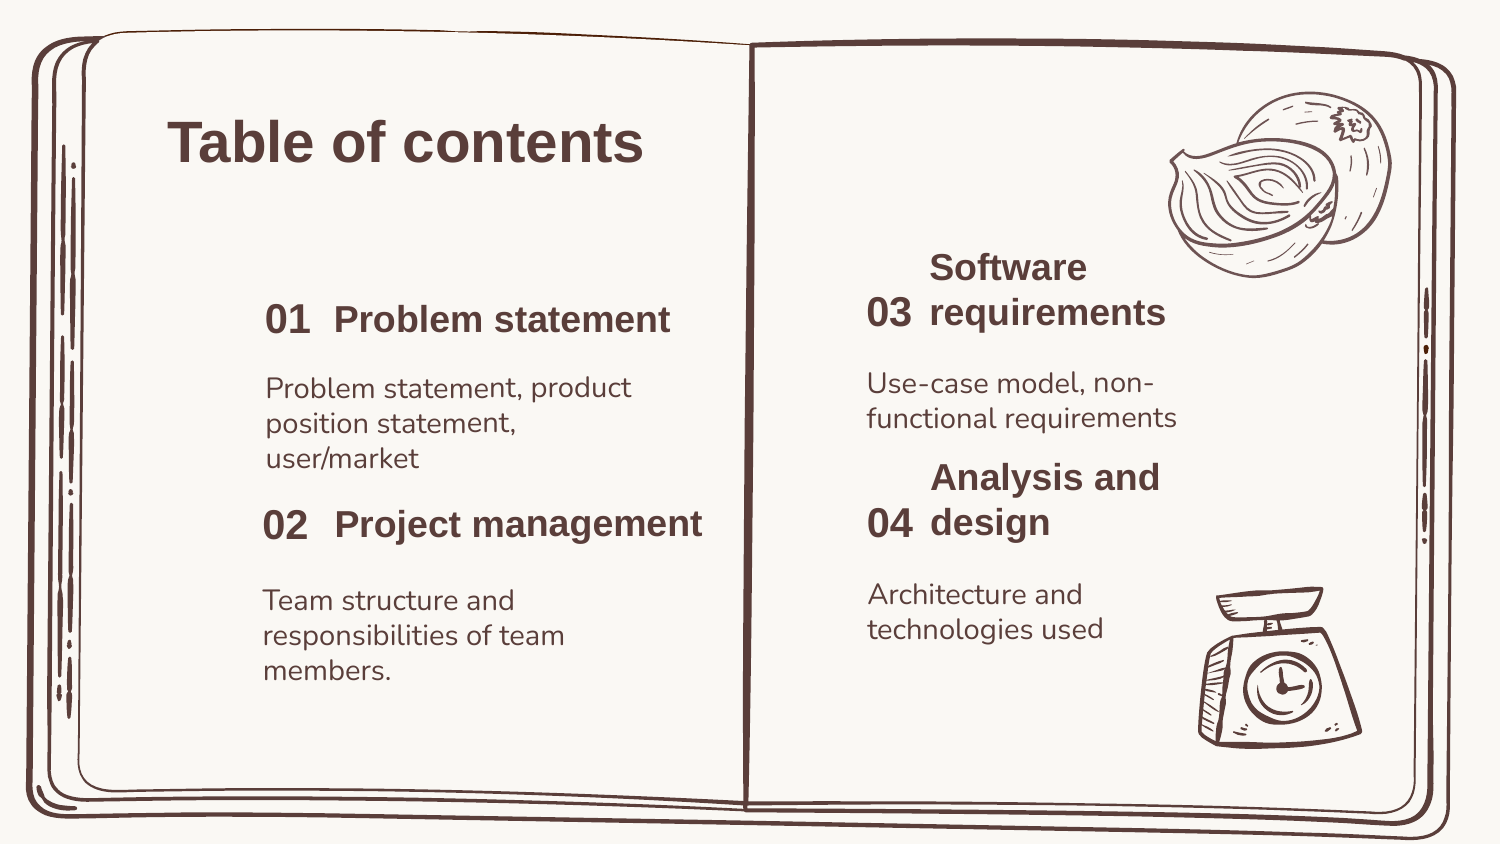

Table of contents
03
Software requirements
01
# Problem statement
Use-case model, non-functional requirements

Problem statement, product position statement, user/market

Analysis and design
04
Project management
02
Architecture and technologies used

Team structure and responsibilities of team members.